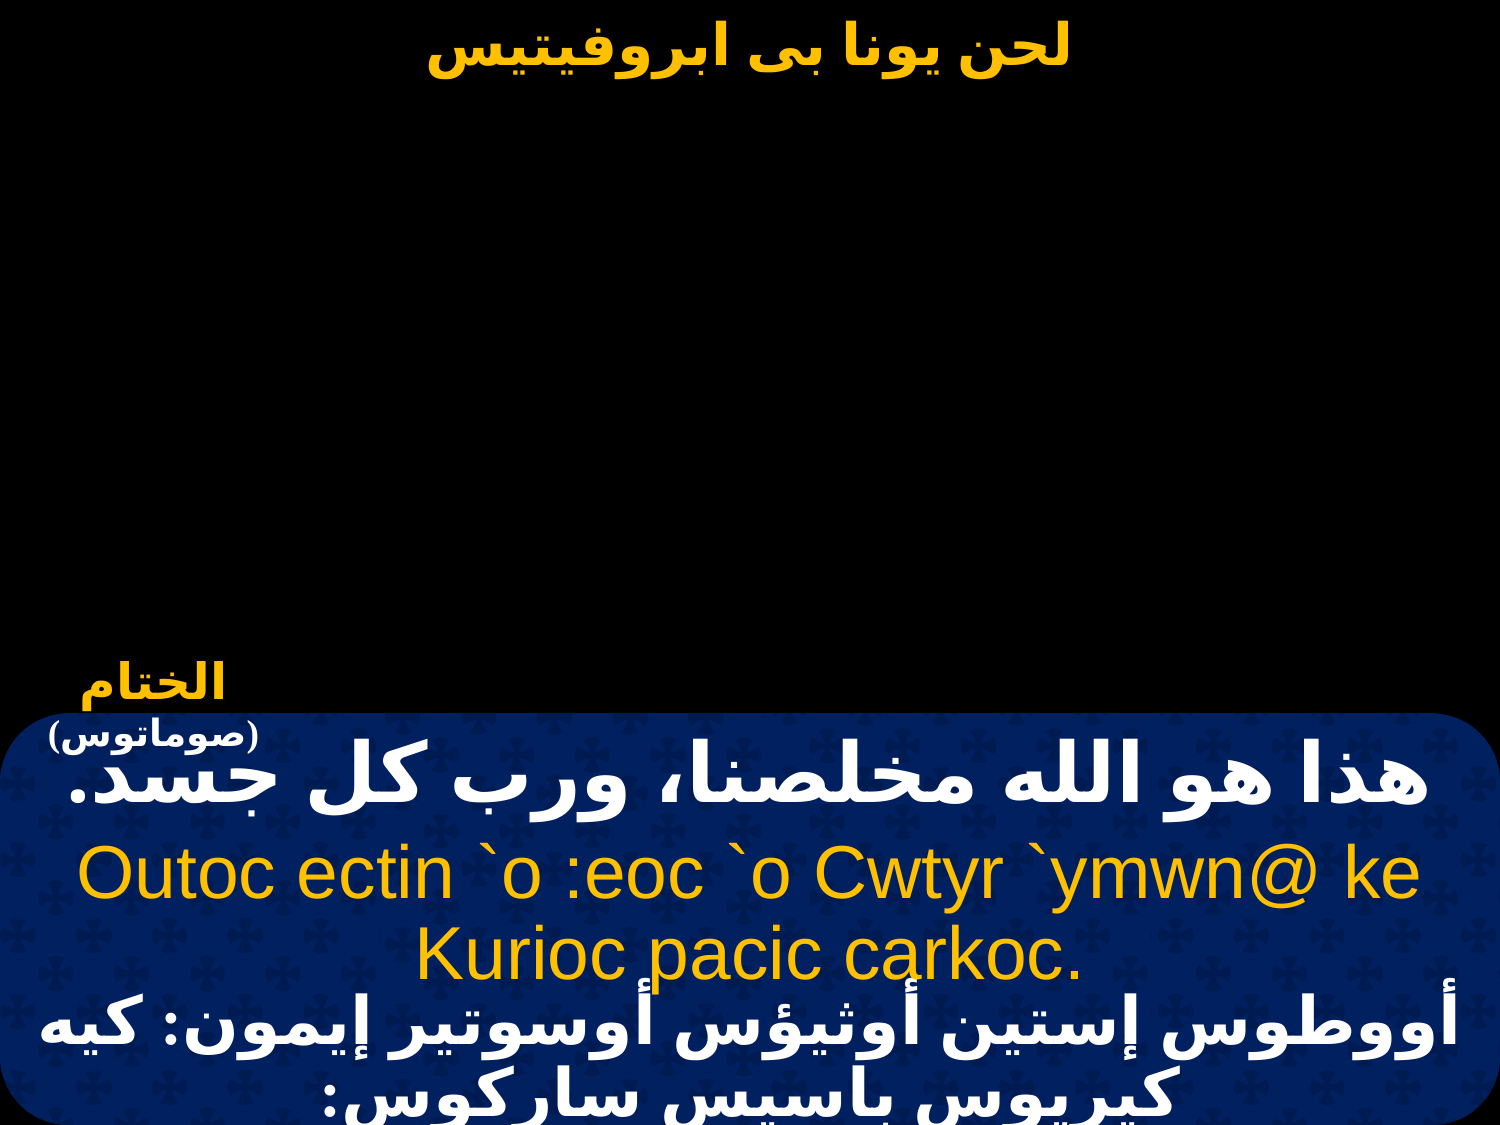

هذا هو الله مخلصنا، ورب كل جسد.
Outoc ectin `o :eoc `o Cwtyr `ymwn@ ke Kurioc pacic carkoc.
أووطوس إستين أوثيؤس أوسوتير إيمون: كيه كيريوس باسيس ساركوس: